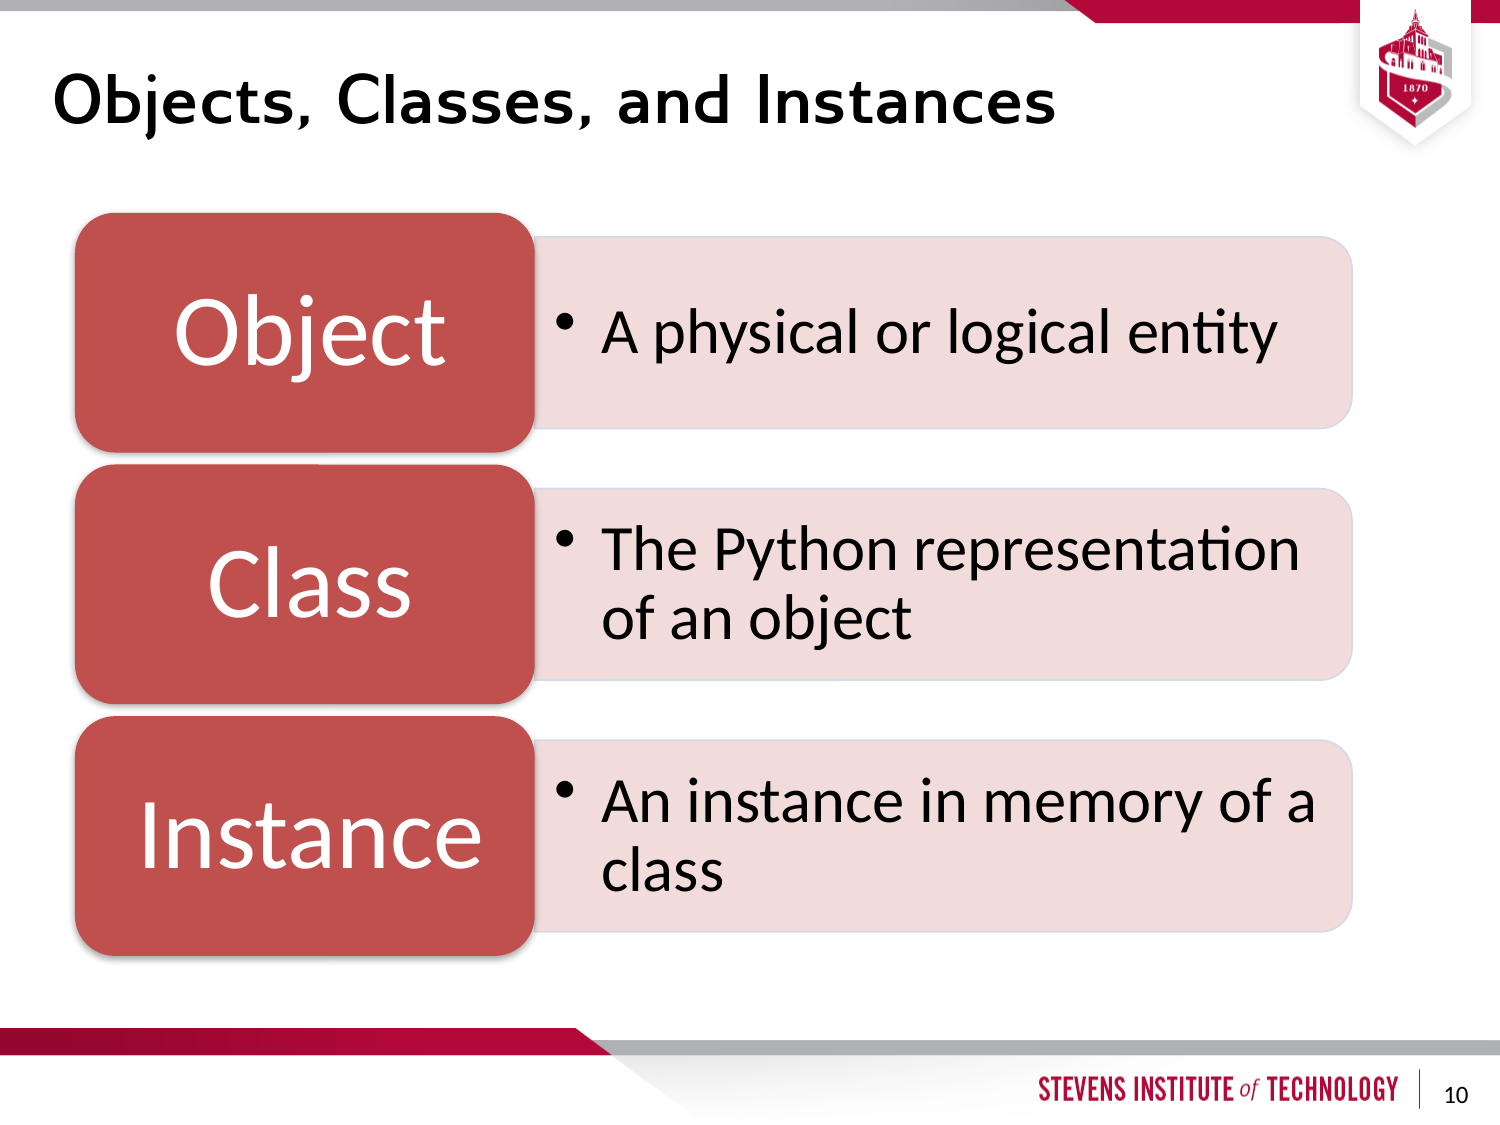

# Objects, Classes, and Instances
A physical or logical entity
Object
The Python representation of an object
Class
An instance in memory of a class
Instance
10